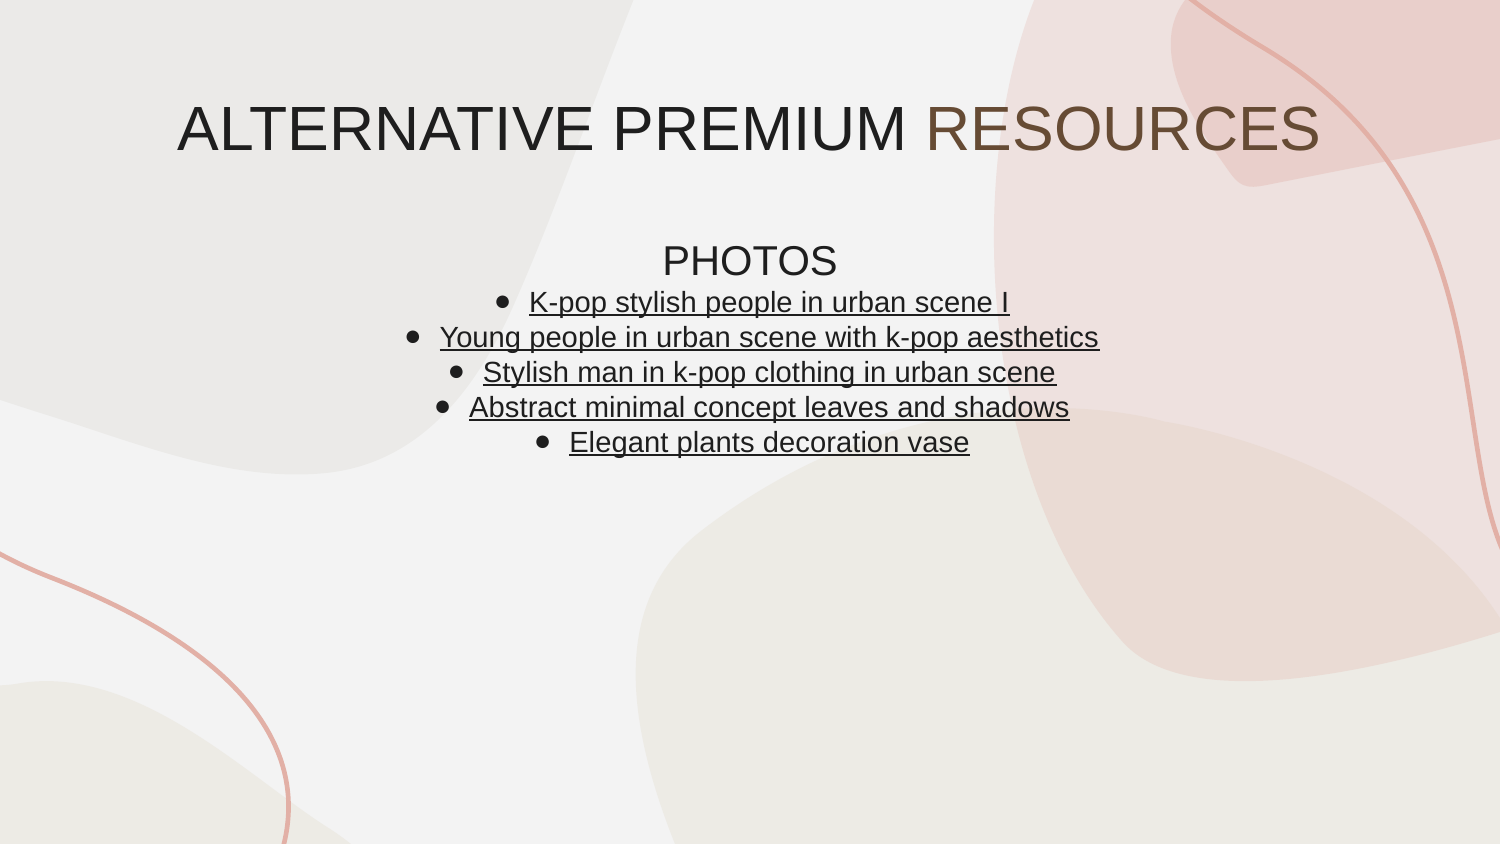

# ALTERNATIVE PREMIUM RESOURCES
PHOTOS
K-pop stylish people in urban scene I
Young people in urban scene with k-pop aesthetics
Stylish man in k-pop clothing in urban scene
Abstract minimal concept leaves and shadows
Elegant plants decoration vase